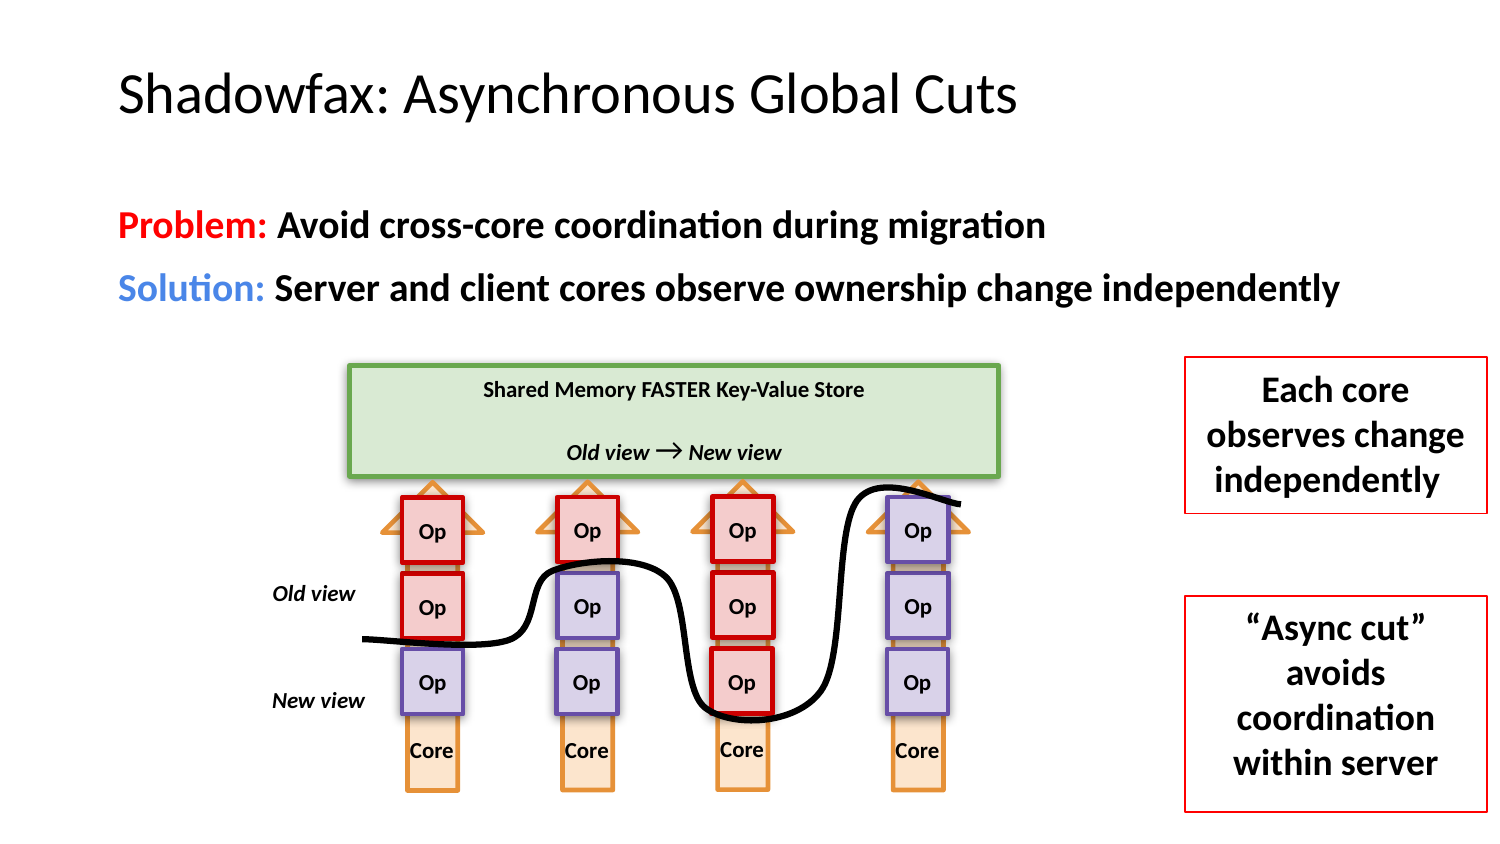

# Shadowfax: Asynchronous Global Cuts
Problem: Avoid cross-core coordination during migration
Solution: Server and client cores observe ownership change independently

Each core
observes change independently

Shared Memory FASTER Key-Value Store

Old view → New view

Op
Op

Op
Op

Op
Op

Op
Op

Old view
“Async cut” avoids coordination within server

Op
Op
Op
Op
 New view
Core
Core
Core
Core